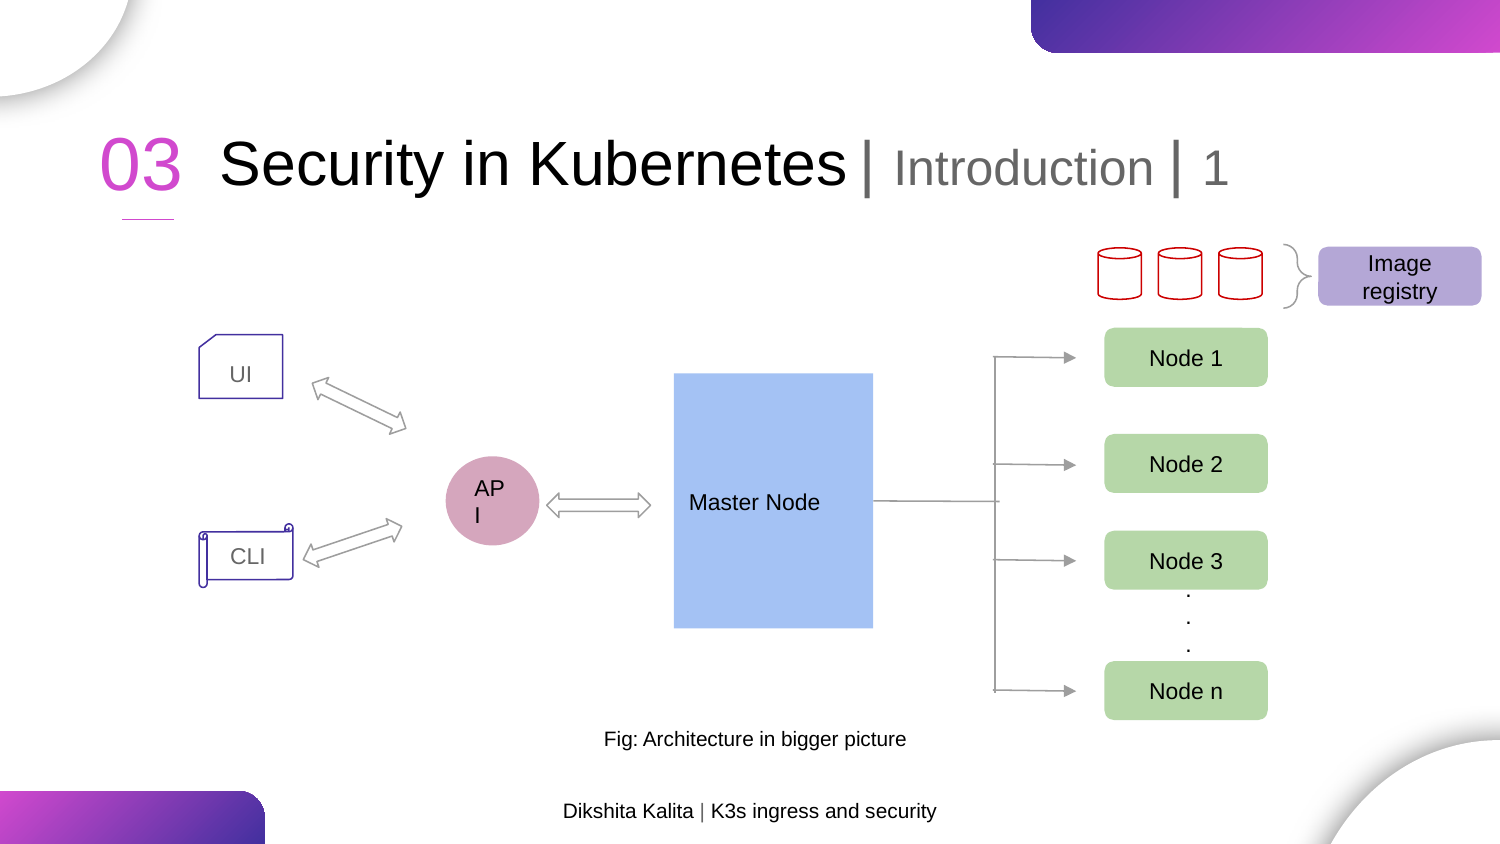

# Security in Kubernetes | Introduction | 1
03

Image registry

Node 1
UI
Master Node

Node 2
API

CLI

Node 3
.
.
.
Node n
Fig: Architecture in bigger picture

Dikshita Kalita | K3s ingress and security